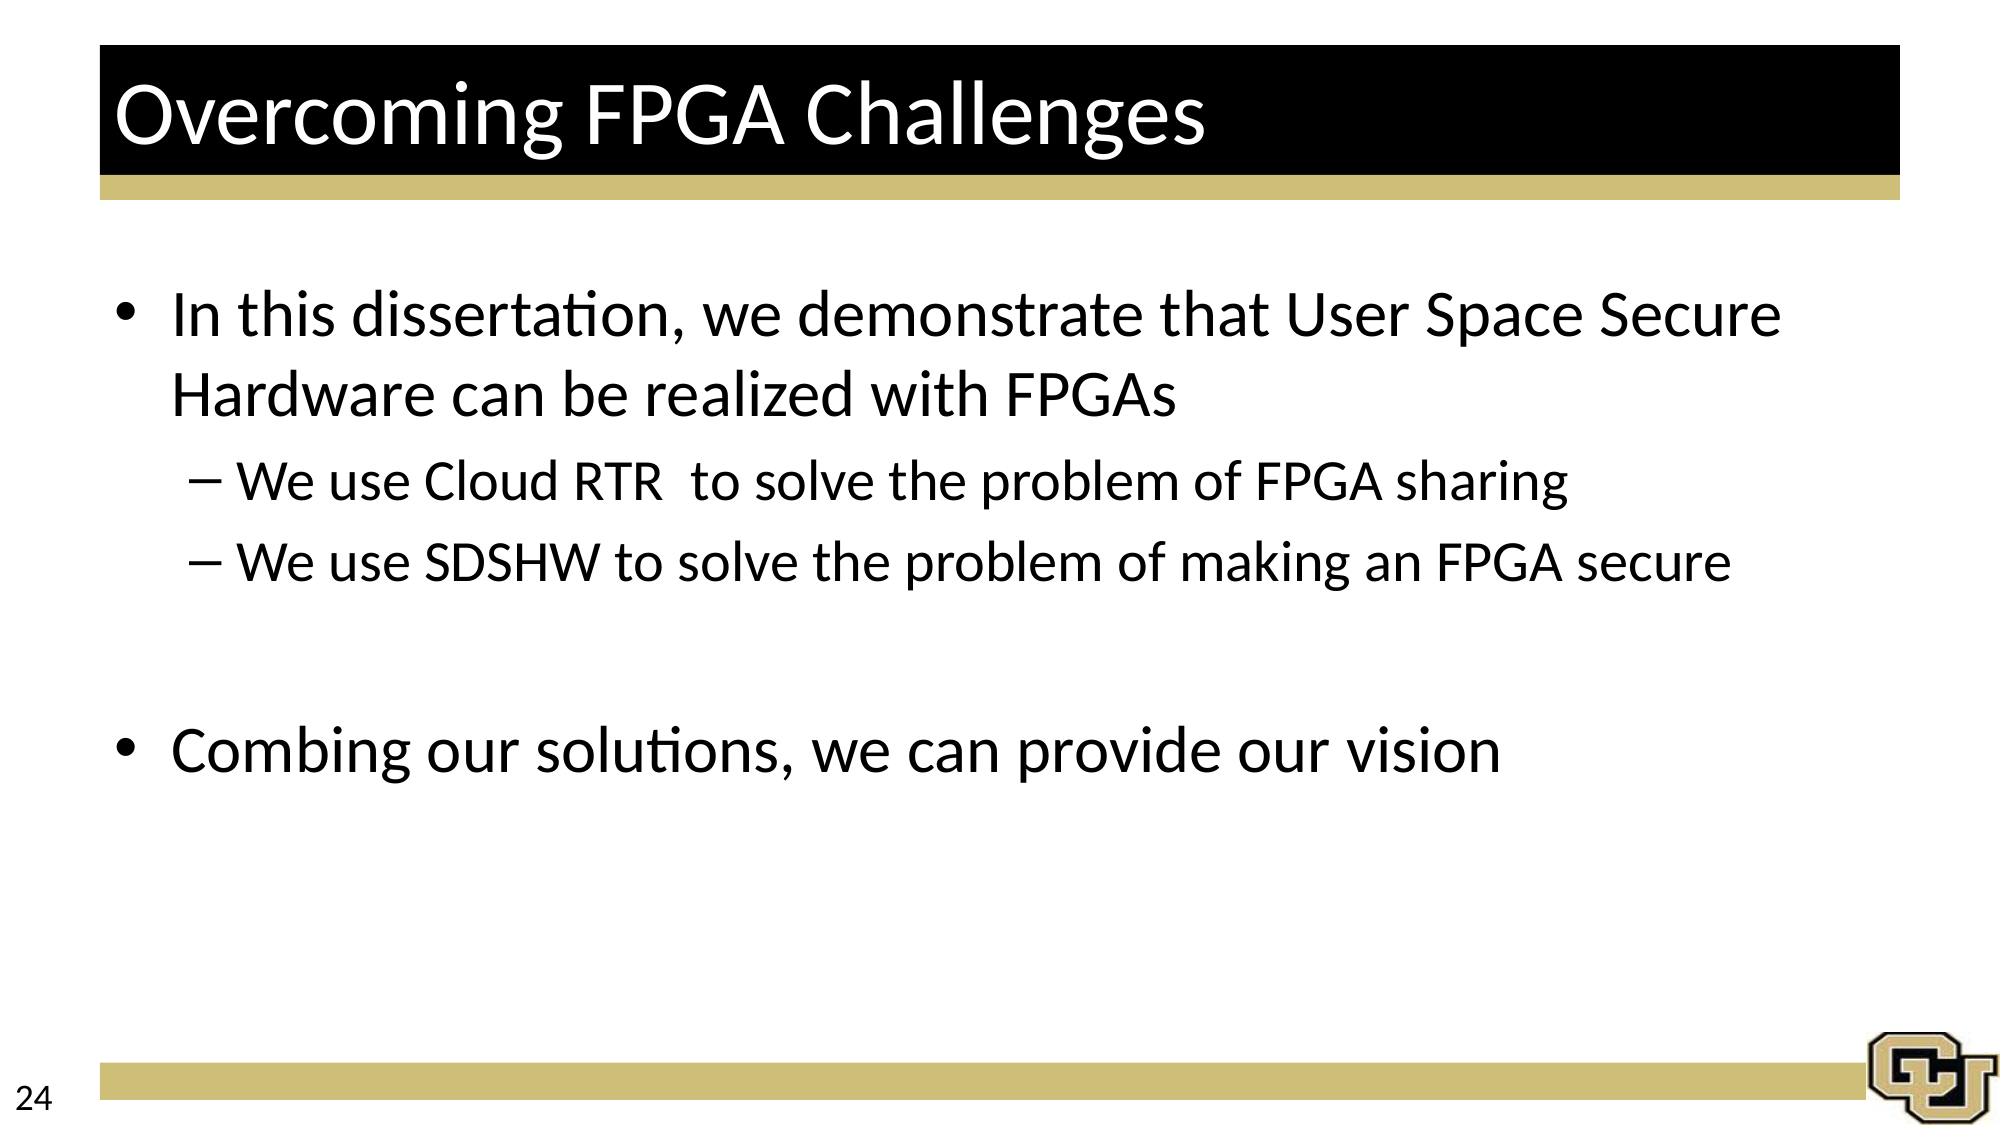

# Overcoming FPGA Challenges
In this dissertation, we demonstrate that User Space Secure Hardware can be realized with FPGAs
We use Cloud RTR  to solve the problem of FPGA sharing
We use SDSHW to solve the problem of making an FPGA secure

Combing our solutions, we can provide our vision

24